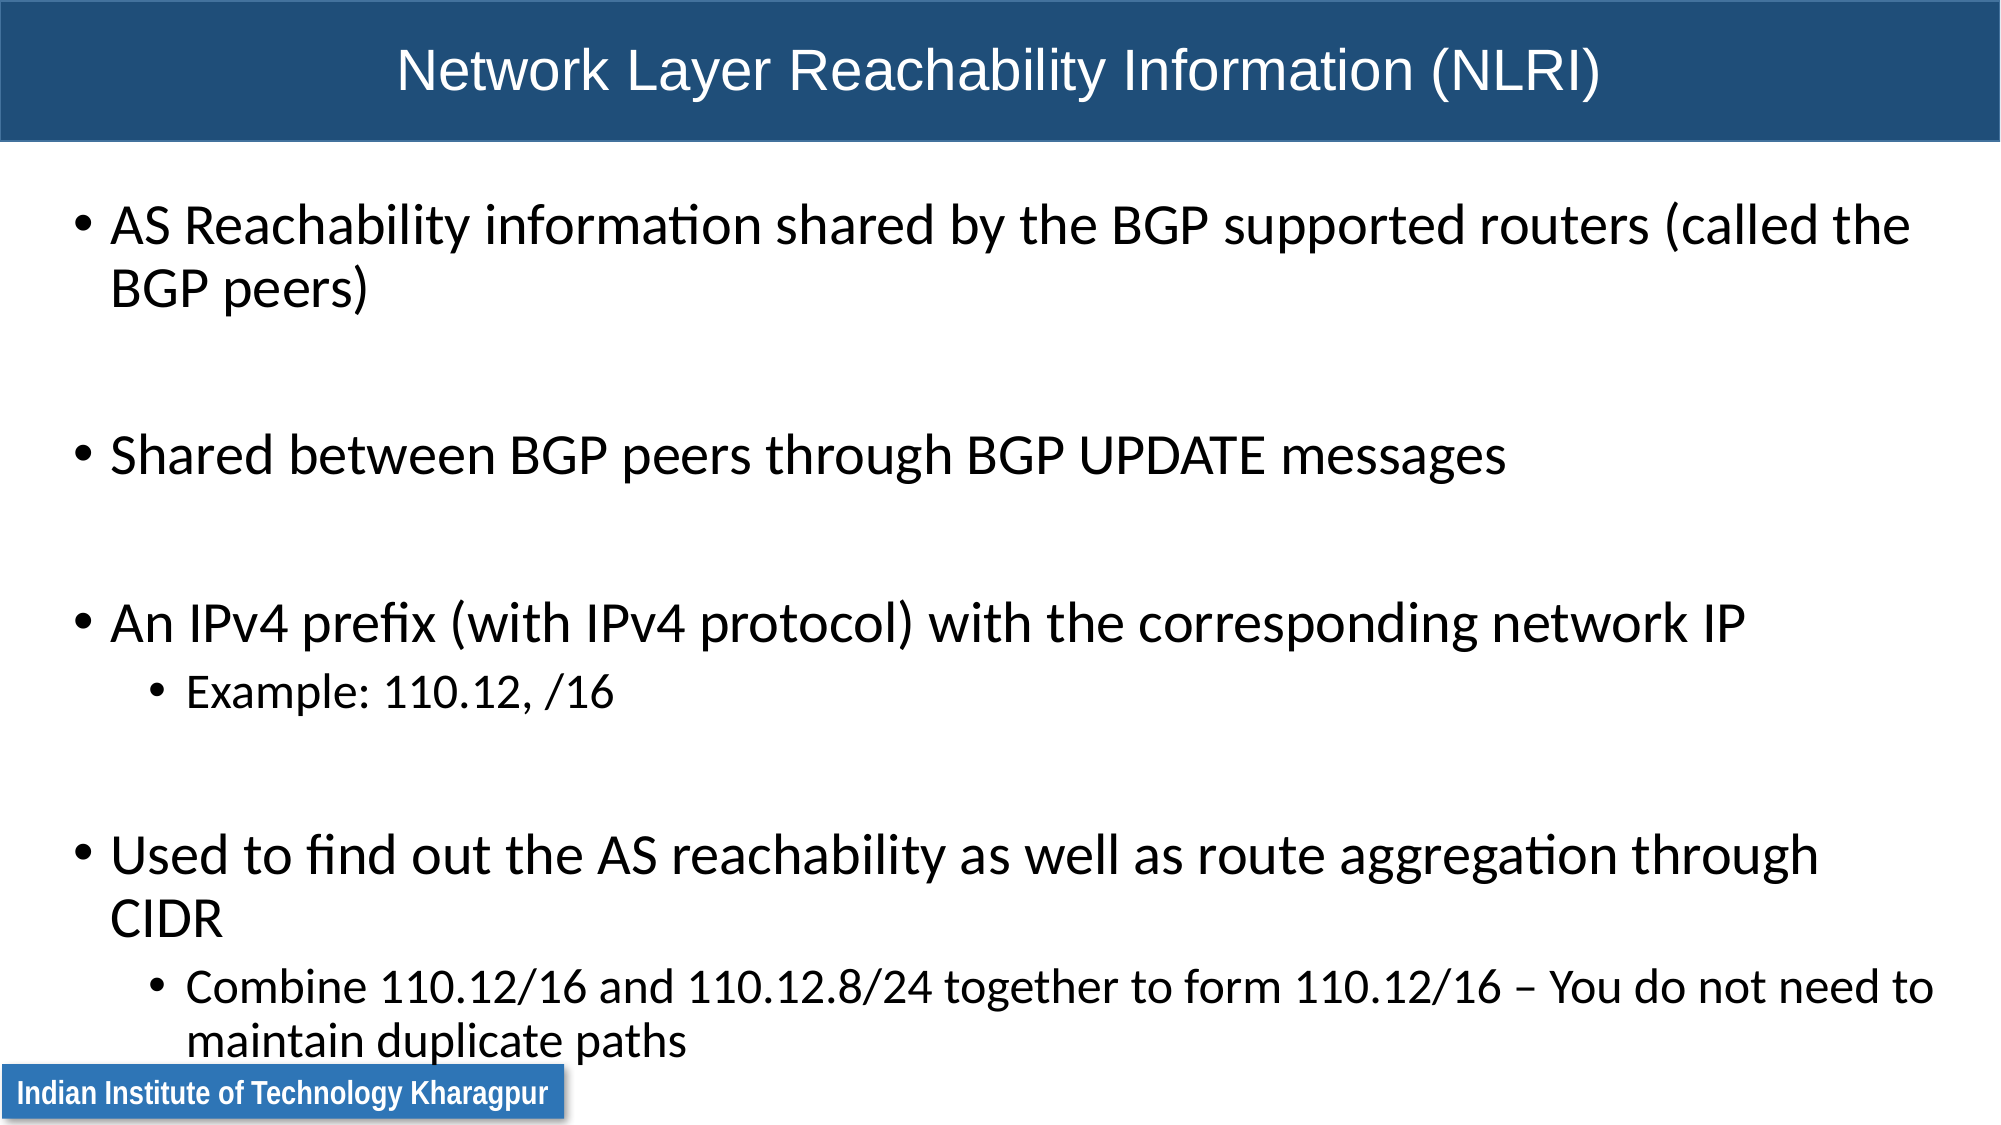

# Network Layer Reachability Information (NLRI)
AS Reachability information shared by the BGP supported routers (called the BGP peers)

Shared between BGP peers through BGP UPDATE messages

An IPv4 prefix (with IPv4 protocol) with the corresponding network IP
Example: 110.12, /16

Used to find out the AS reachability as well as route aggregation through CIDR
Combine 110.12/16 and 110.12.8/24 together to form 110.12/16 – You do not need to maintain duplicate paths